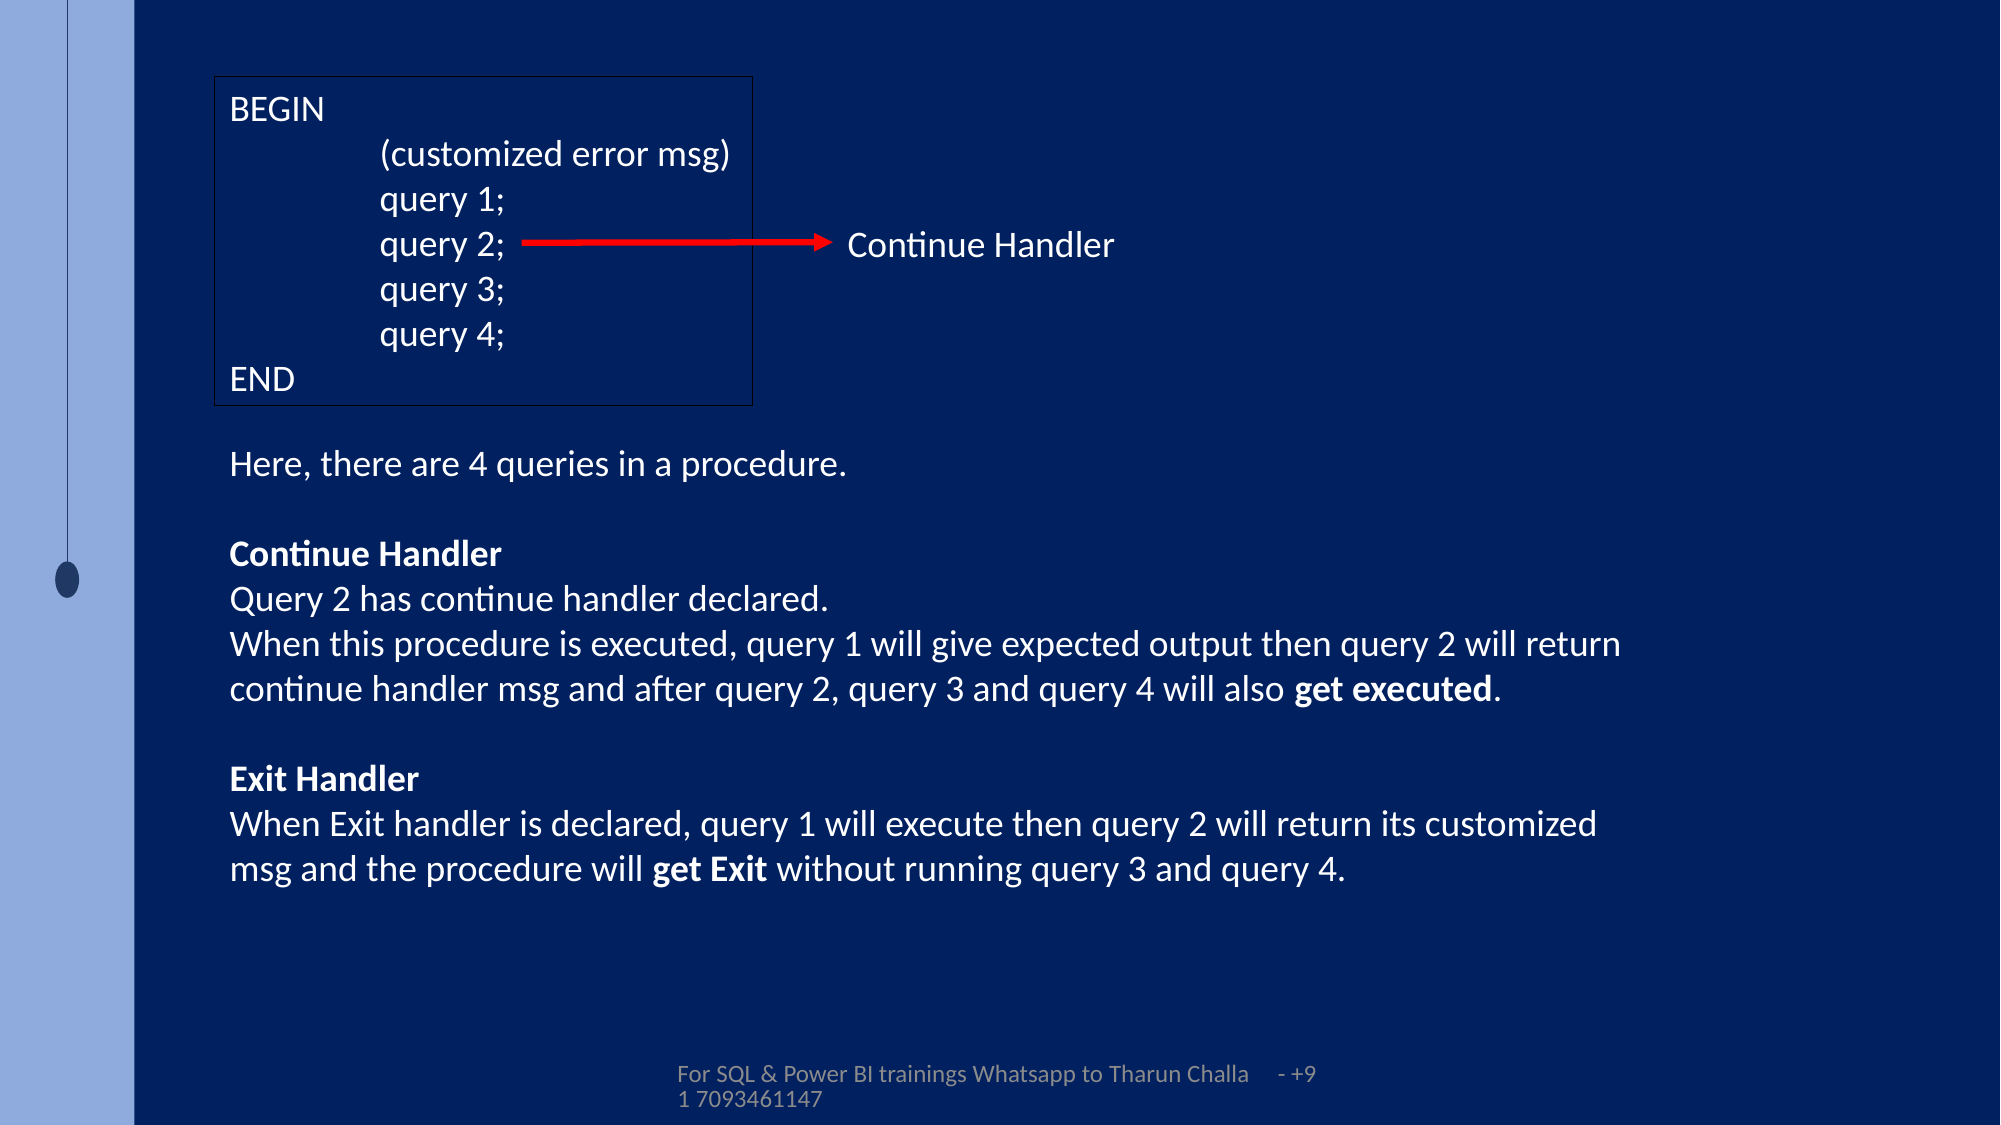

BEGIN
	(customized error msg)
	query 1;
	query 2;
	query 3;
	query 4;
END
Continue Handler
Here, there are 4 queries in a procedure.

Continue Handler
Query 2 has continue handler declared.
When this procedure is executed, query 1 will give expected output then query 2 will return continue handler msg and after query 2, query 3 and query 4 will also get executed.

Exit Handler
When Exit handler is declared, query 1 will execute then query 2 will return its customized msg and the procedure will get Exit without running query 3 and query 4.

For SQL & Power BI trainings Whatsapp to Tharun Challa     - +91 7093461147